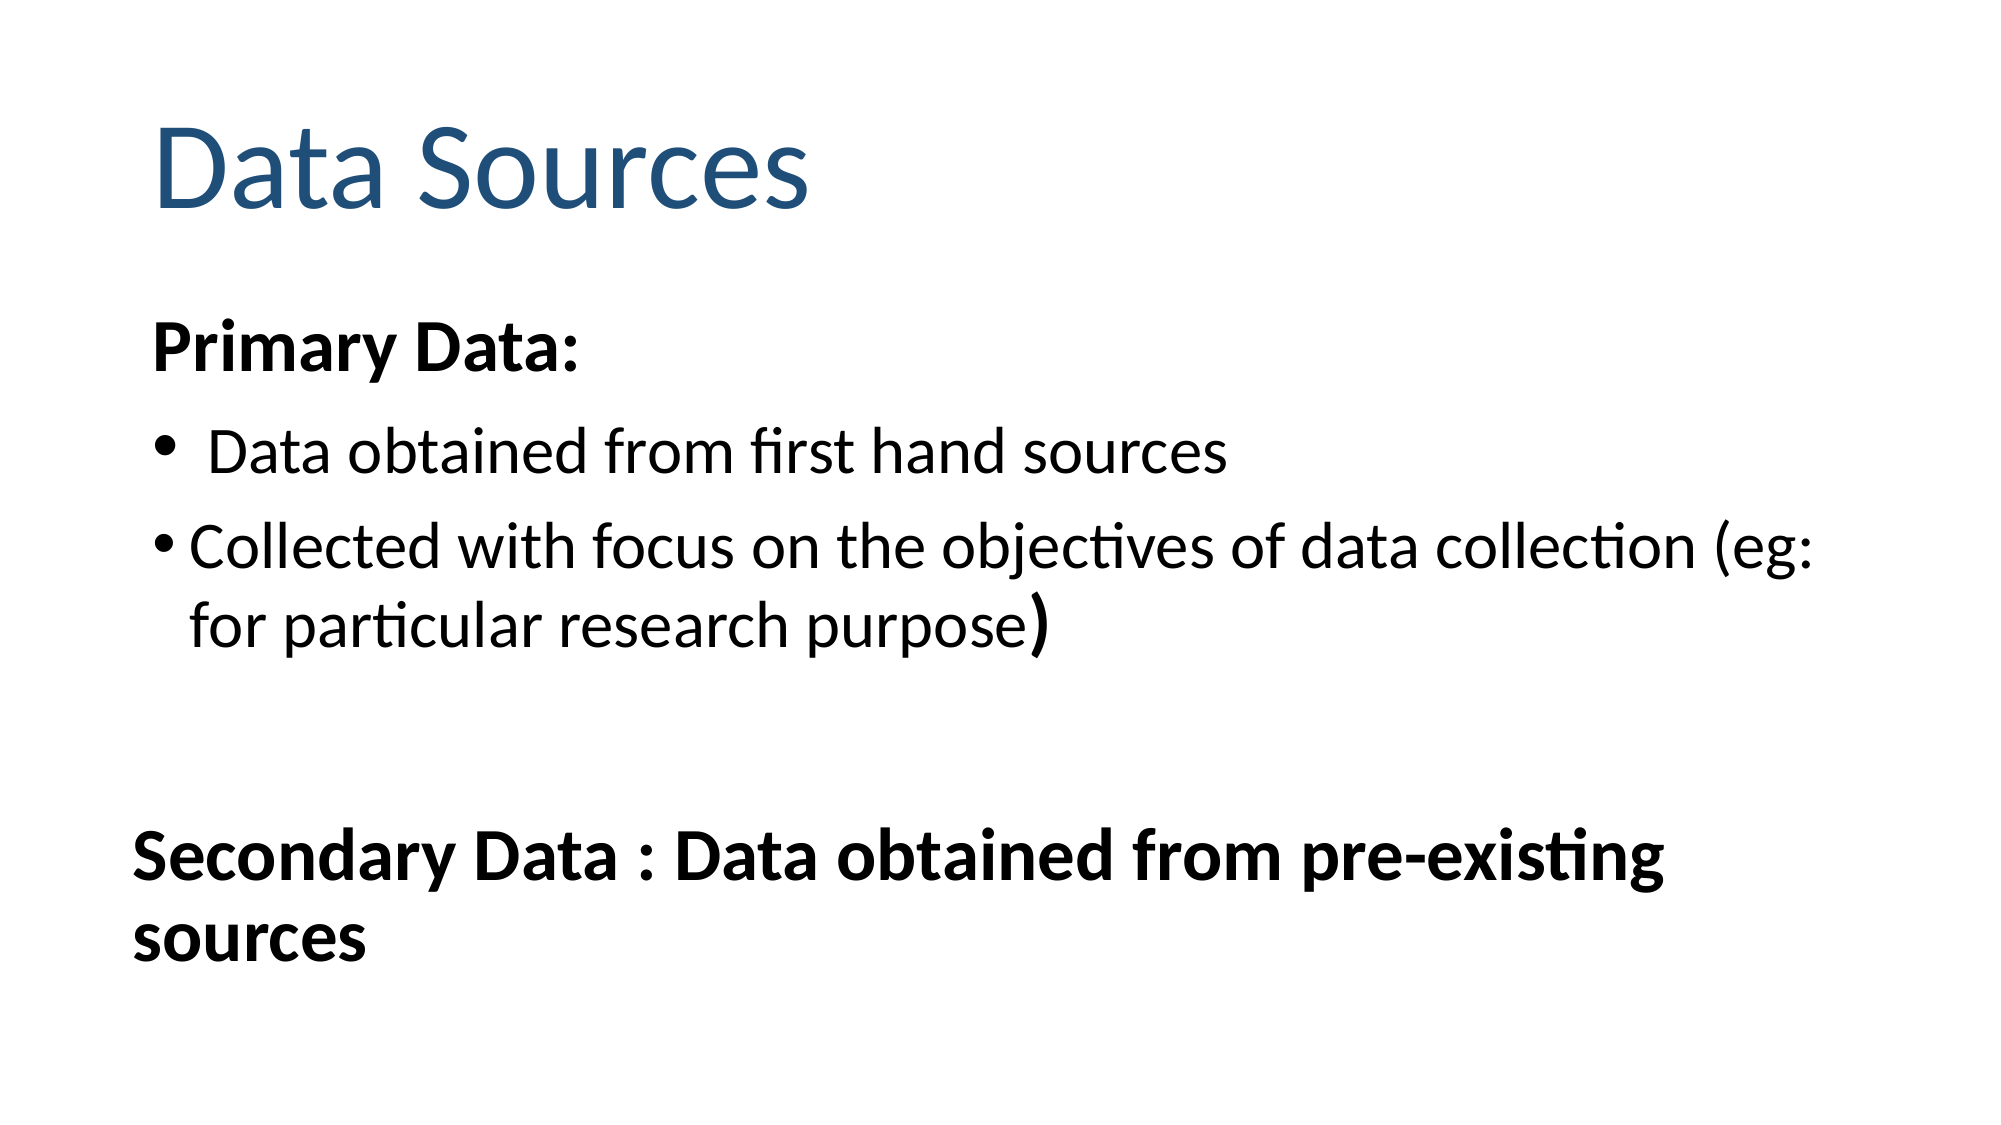

# Data Sources
Primary Data:
 Data obtained from first hand sources
Collected with focus on the objectives of data collection (eg: for particular research purpose)

Secondary Data : Data obtained from pre-existing sources